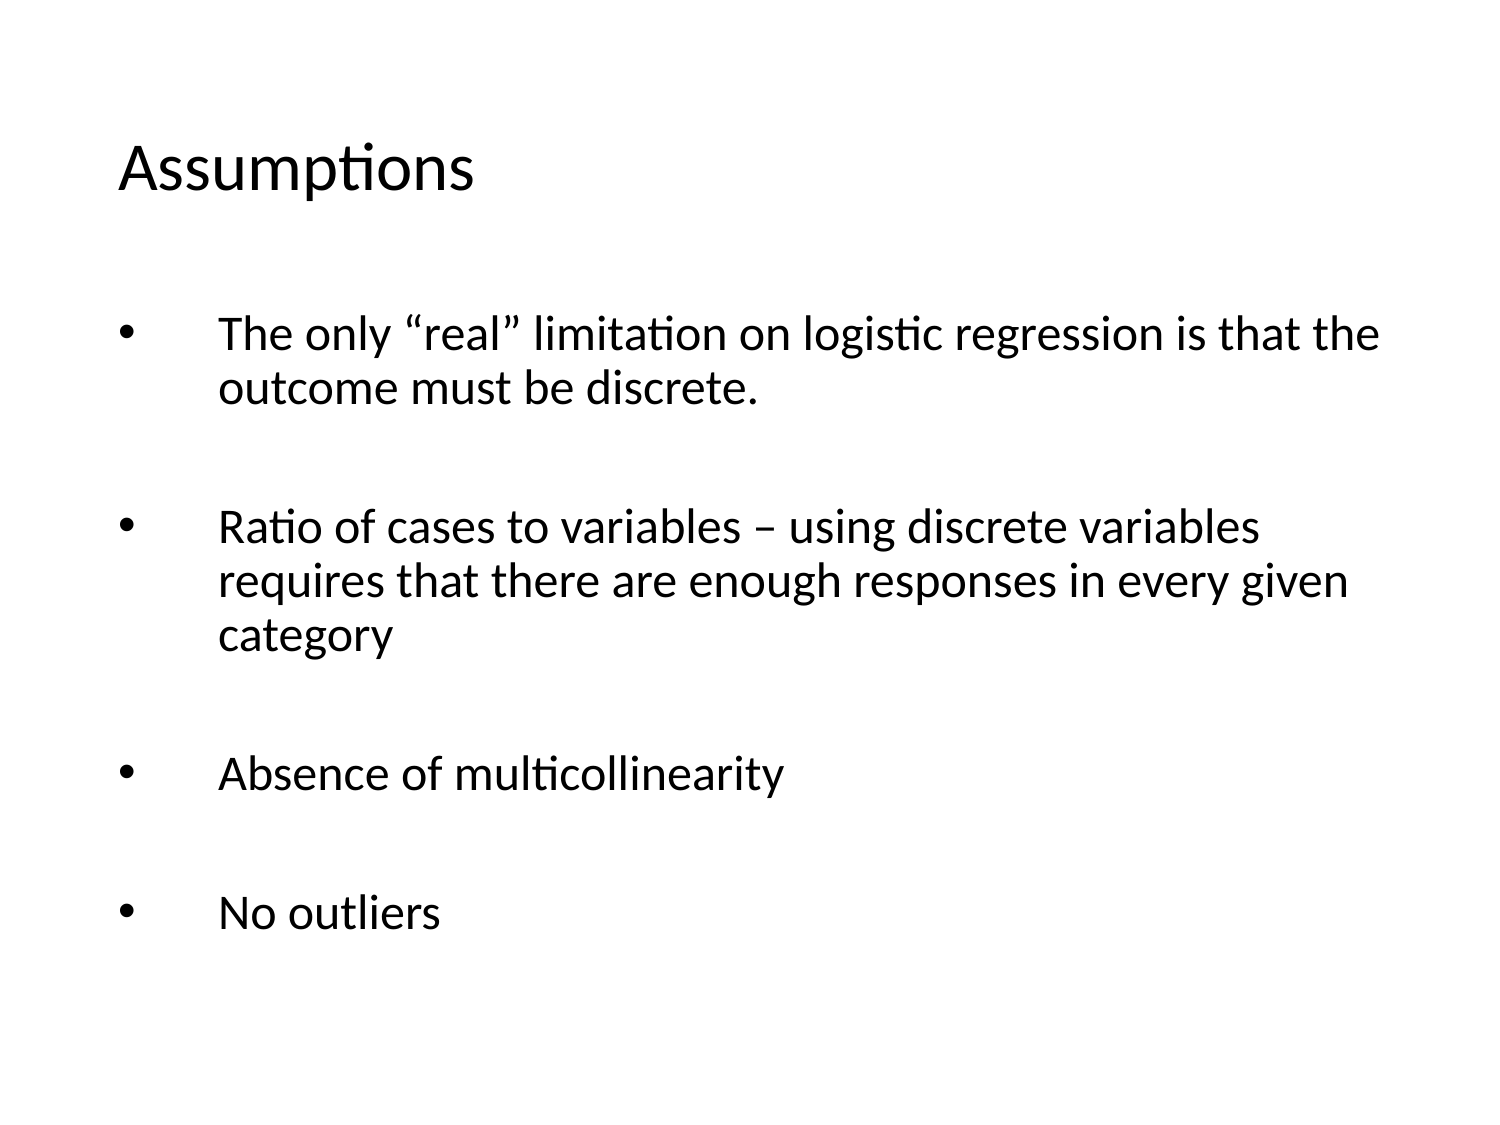

# Assumptions
The only “real” limitation on logistic regression is that the outcome must be discrete.

Ratio of cases to variables – using discrete variables requires that there are enough responses in every given category

Absence of multicollinearity

No outliers